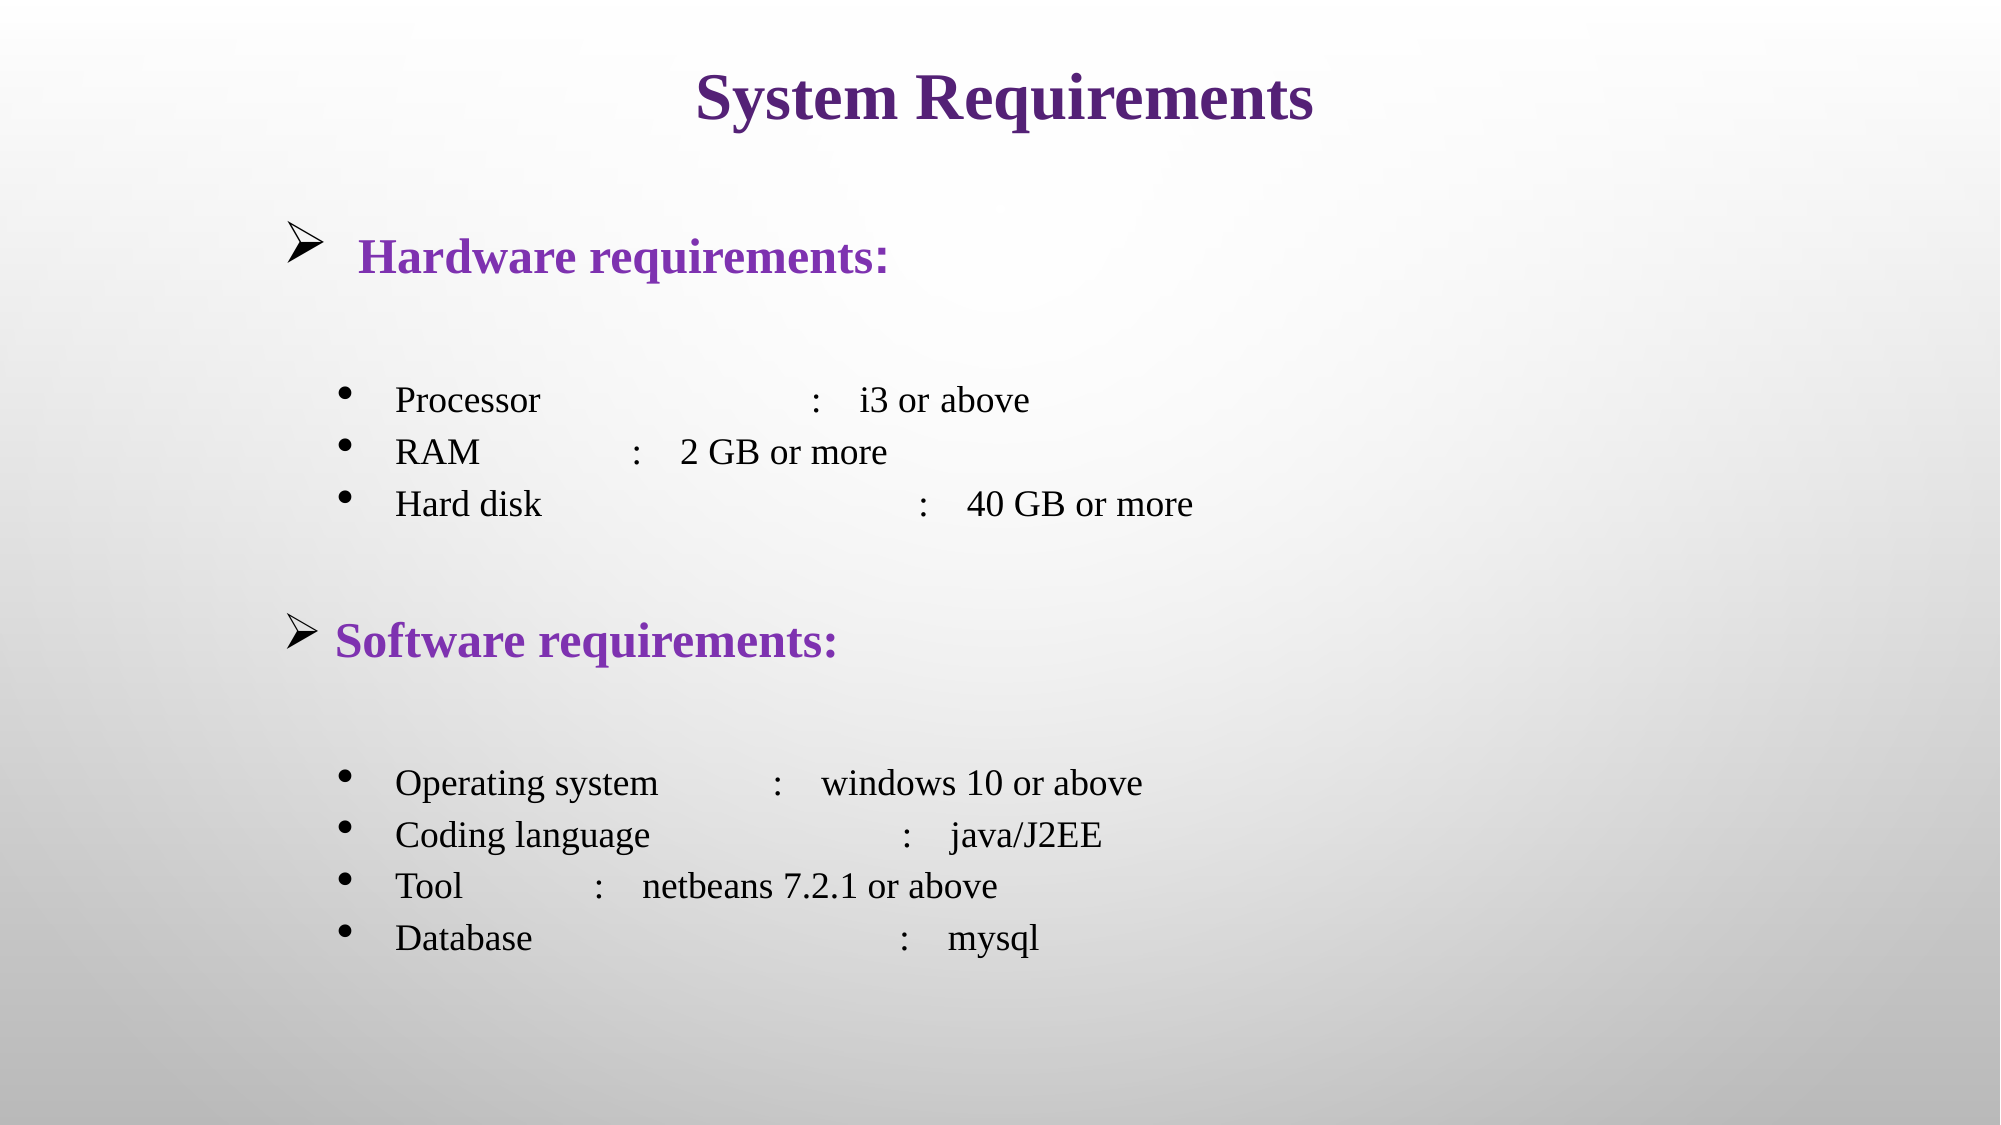

# System Requirements
  Hardware requirements:

Processor                                 :    i3 or above
RAM	              :    2 GB or more
Hard disk	            :    40 GB or more

 Software requirements:

Operating system            :    windows 10 or above
Coding language	         :    java/J2EE
Tool	          :    netbeans 7.2.1 or above
Database	          :    mysql